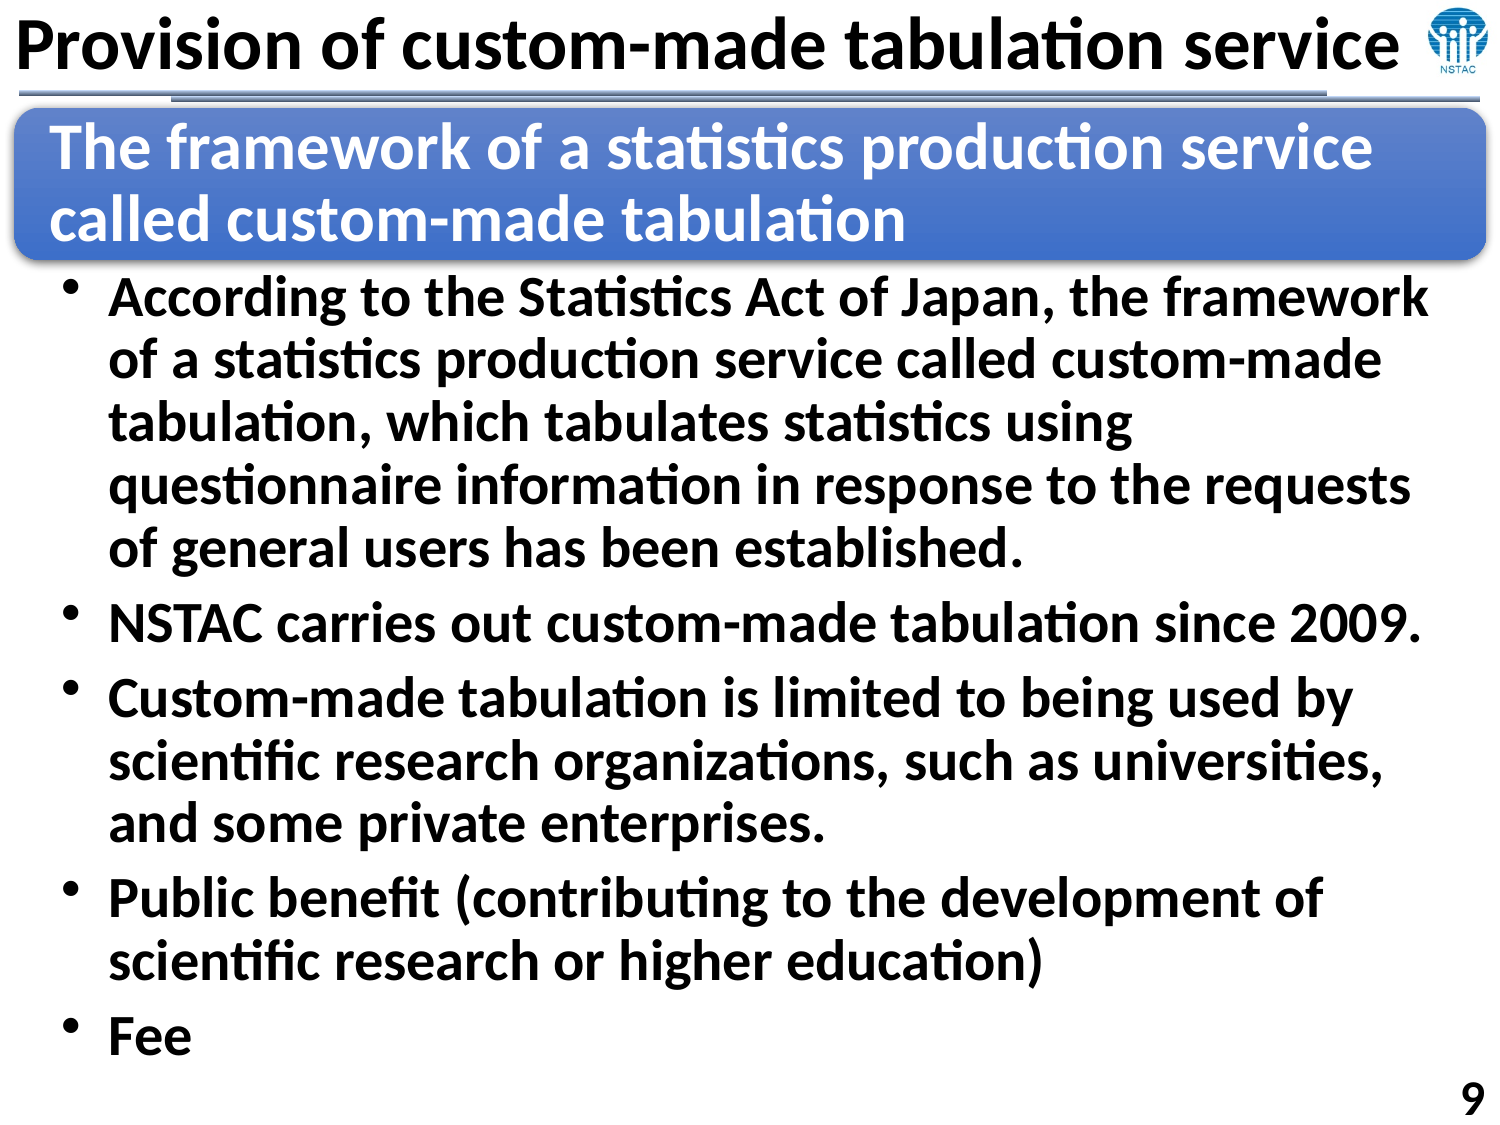

# Provision of custom-made tabulation service
The framework of a statistics production service called custom-made tabulation
According to the Statistics Act of Japan, the framework of a statistics production service called custom-made tabulation, which tabulates statistics using questionnaire information in response to the requests of general users has been established.
NSTAC carries out custom-made tabulation since 2009.
Custom-made tabulation is limited to being used by scientific research organizations, such as universities, and some private enterprises.
Public benefit (contributing to the development of scientific research or higher education)
Fee
9